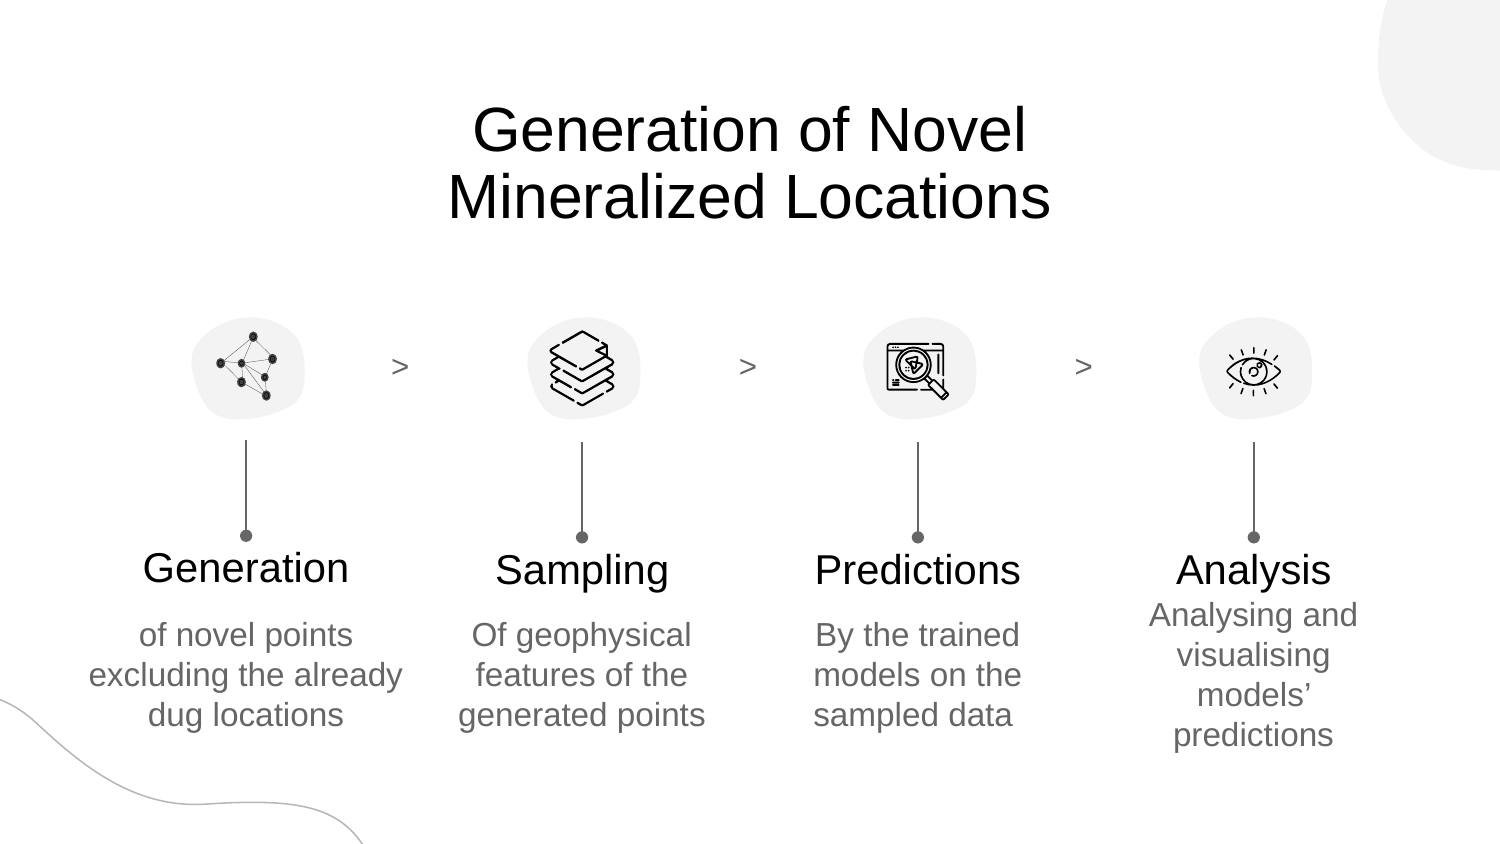

# Generation of Novel Mineralized Locations

>
>
>

Generation
Sampling
Analysis
Predictions
By the trained models on the sampled data
of novel points excluding the already dug locations
Of geophysical features of the generated points
Analysing and visualising models’ predictions